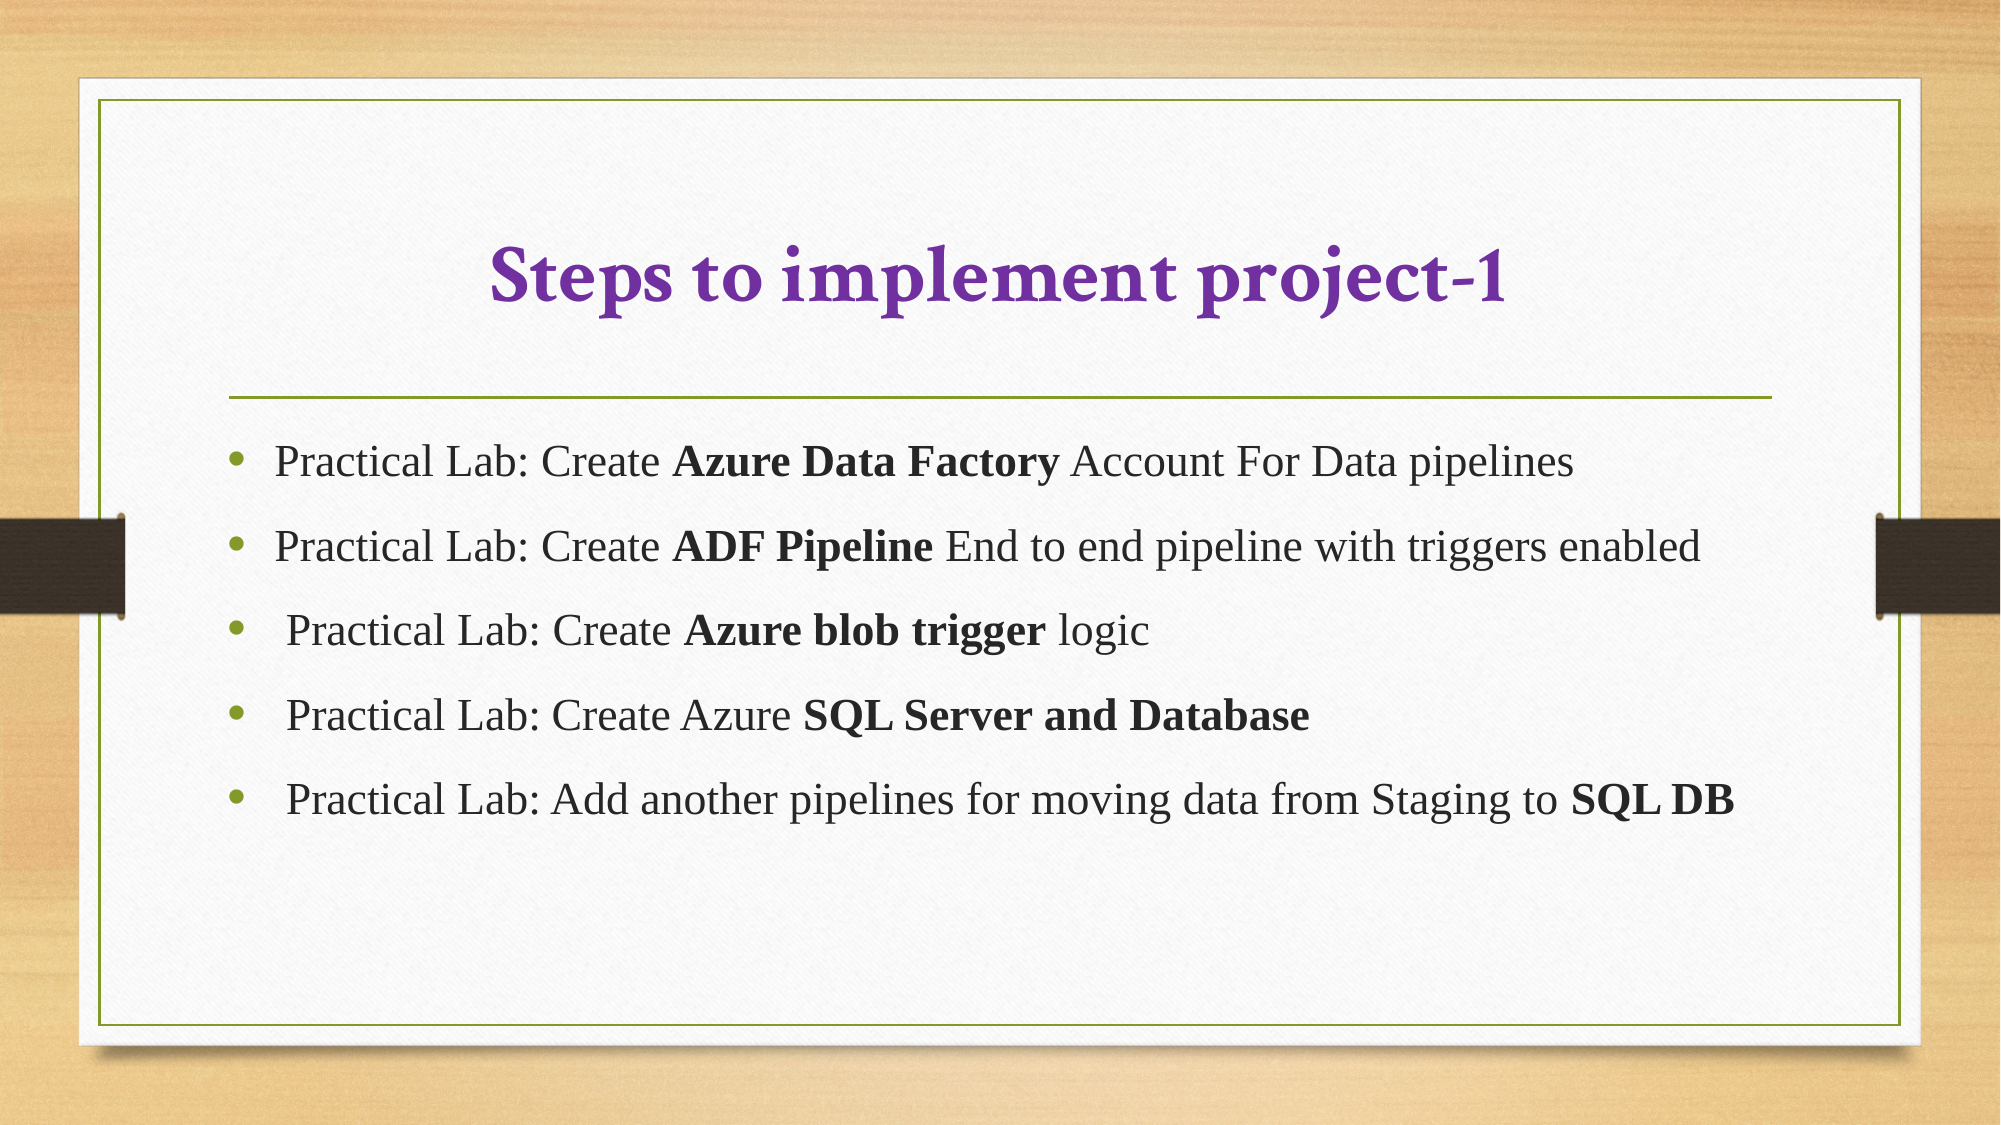

# Steps to implement project-1
Practical Lab: Create Azure Data Factory Account For Data pipelines
Practical Lab: Create ADF Pipeline End to end pipeline with triggers enabled
 Practical Lab: Create Azure blob trigger logic
 Practical Lab: Create Azure SQL Server and Database
 Practical Lab: Add another pipelines for moving data from Staging to SQL DB